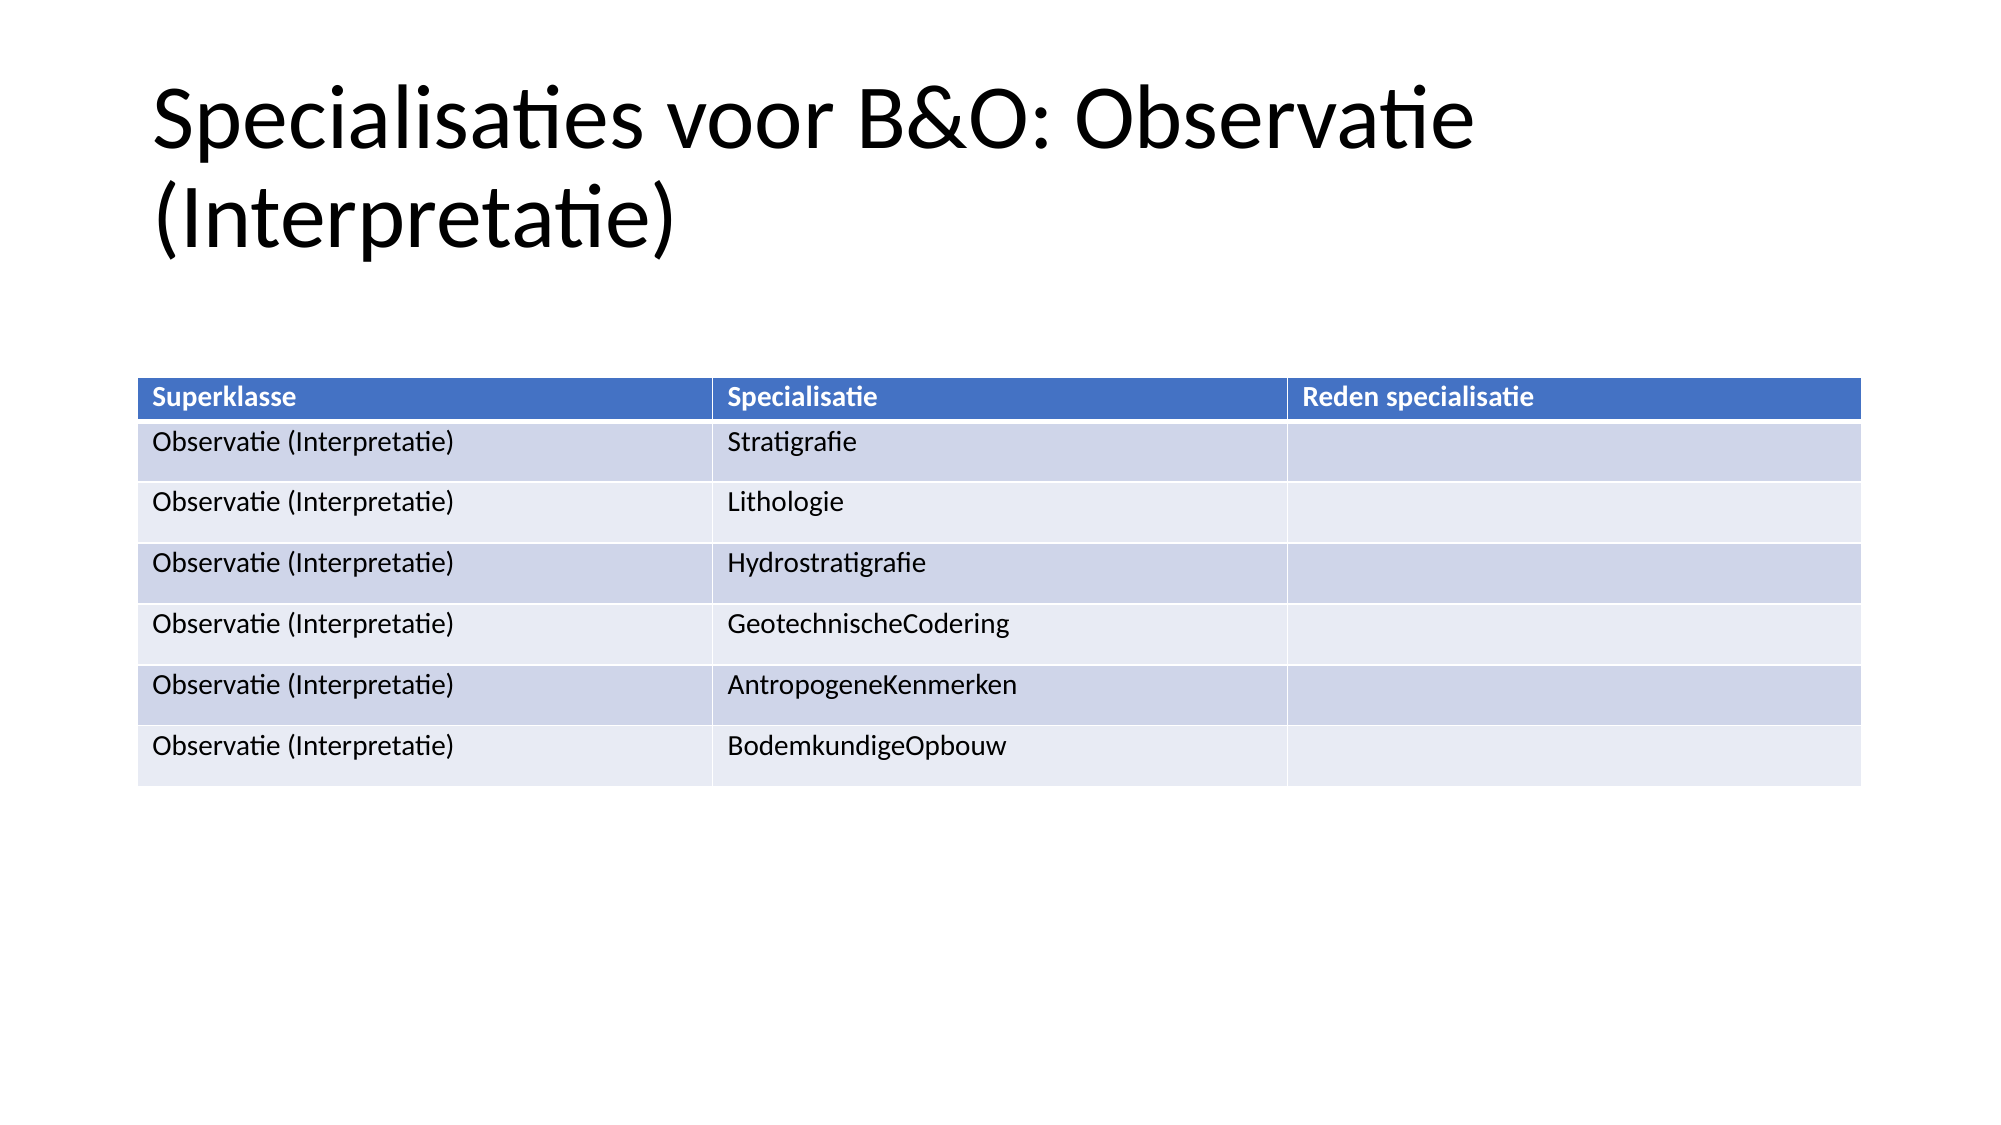

# Specialisaties voor B&O: Observatie (Interpretatie)
| Superklasse | Specialisatie | Reden specialisatie |
| --- | --- | --- |
| Observatie (Interpretatie) | Stratigrafie |  |
| Observatie (Interpretatie) | Lithologie |  |
| Observatie (Interpretatie) | Hydrostratigrafie |  |
| Observatie (Interpretatie) | GeotechnischeCodering |  |
| Observatie (Interpretatie) | AntropogeneKenmerken |  |
| Observatie (Interpretatie) | BodemkundigeOpbouw |  |